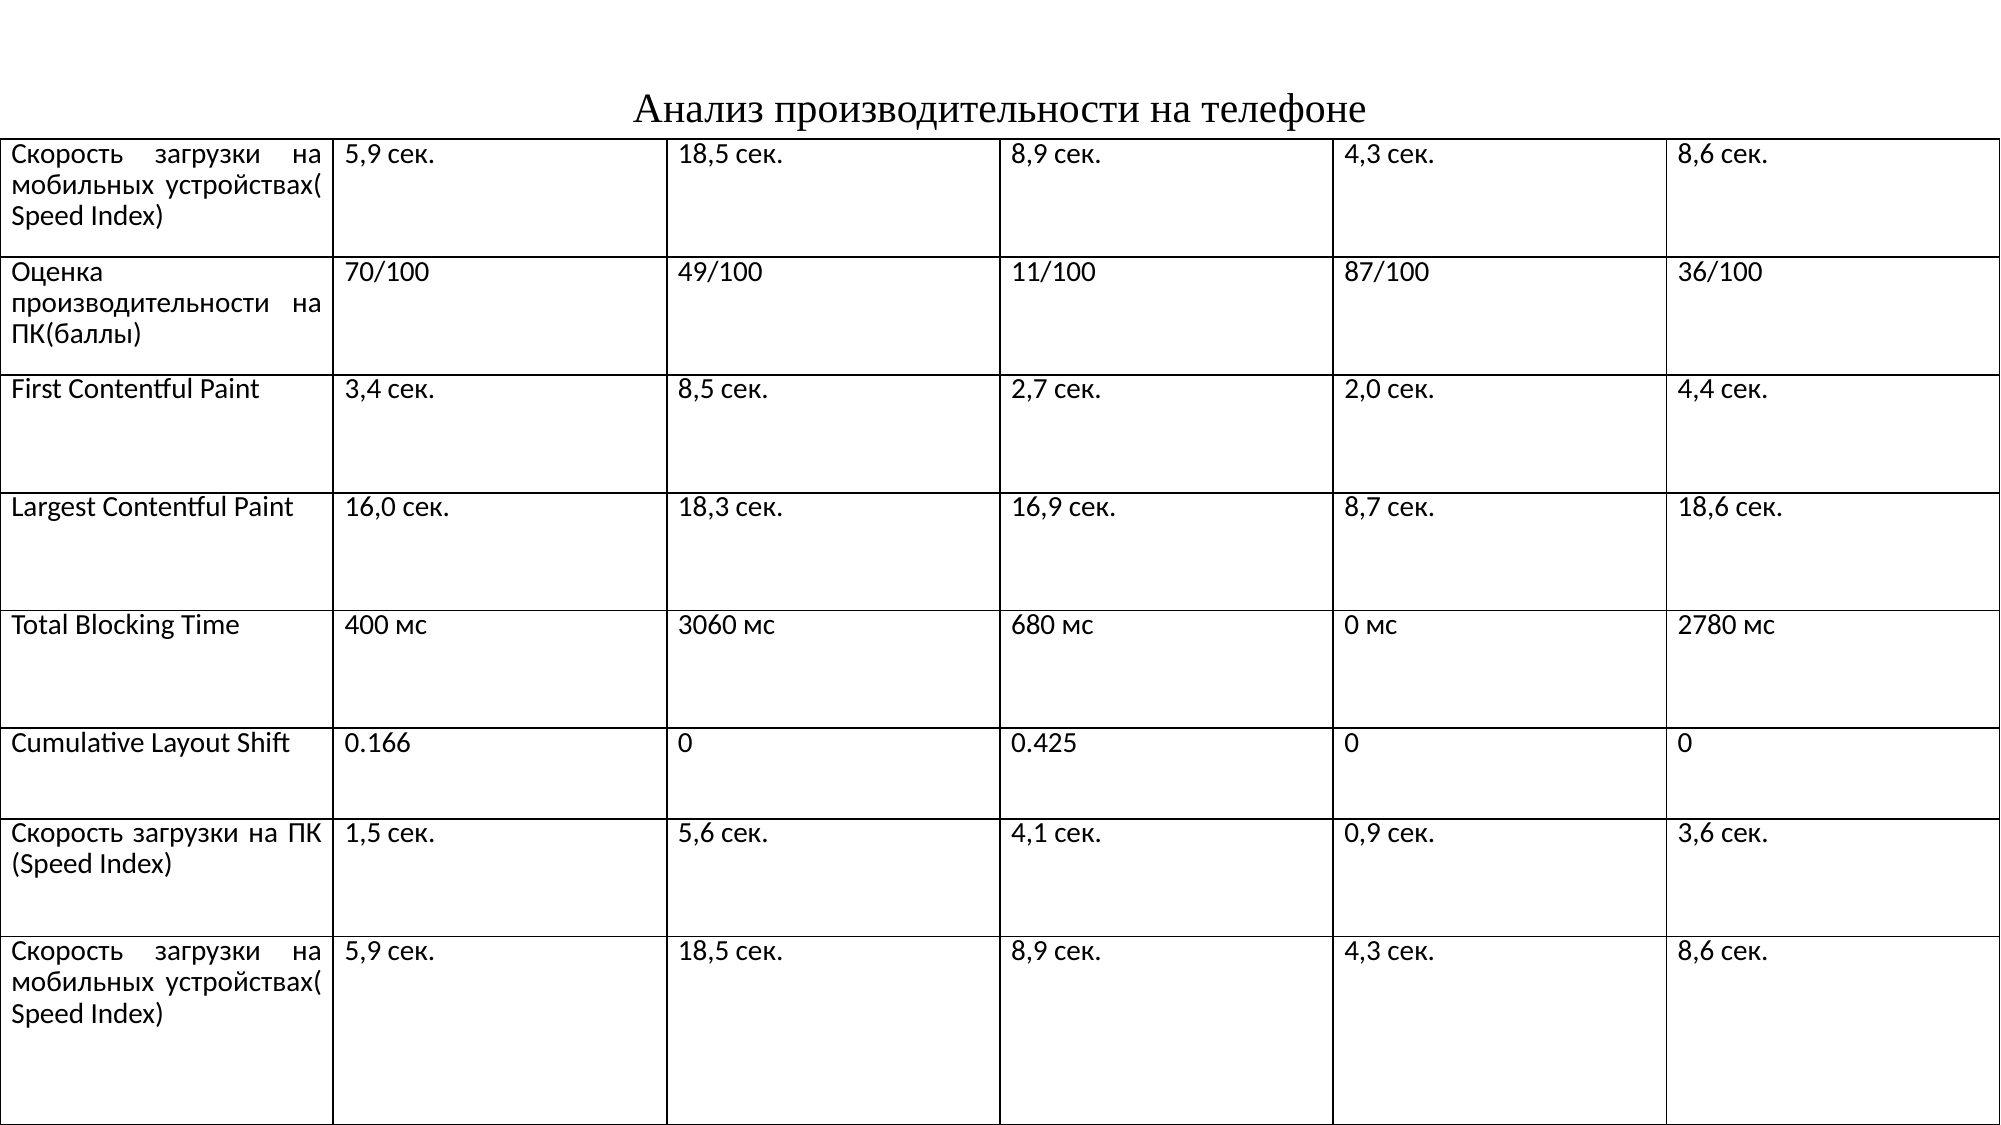

Анализ производительности на телефоне
| Скорость загрузки на мобильных устройствах( Speed Index) | 5,9 сек. | 18,5 сек. | 8,9 сек. | 4,3 сек. | 8,6 сек. |
| --- | --- | --- | --- | --- | --- |
| Оценка производительности на ПК(баллы) | 70/100 | 49/100 | 11/100 | 87/100 | 36/100 |
| First Contentful Paint | 3,4 сек. | 8,5 сек. | 2,7 сек. | 2,0 сек. | 4,4 сек. |
| Largest Contentful Paint | 16,0 сек. | 18,3 сек. | 16,9 сек. | 8,7 сек. | 18,6 сек. |
| Total Blocking Time | 400 мс | 3060 мс | 680 мс | 0 мс | 2780 мс |
| Cumulative Layout Shift | 0.166 | 0 | 0.425 | 0 | 0 |
| Скорость загрузки на ПК (Speed Index) | 1,5 сек. | 5,6 сек. | 4,1 сек. | 0,9 сек. | 3,6 сек. |
| Скорость загрузки на мобильных устройствах( Speed Index) | 5,9 сек. | 18,5 сек. | 8,9 сек. | 4,3 сек. | 8,6 сек. |